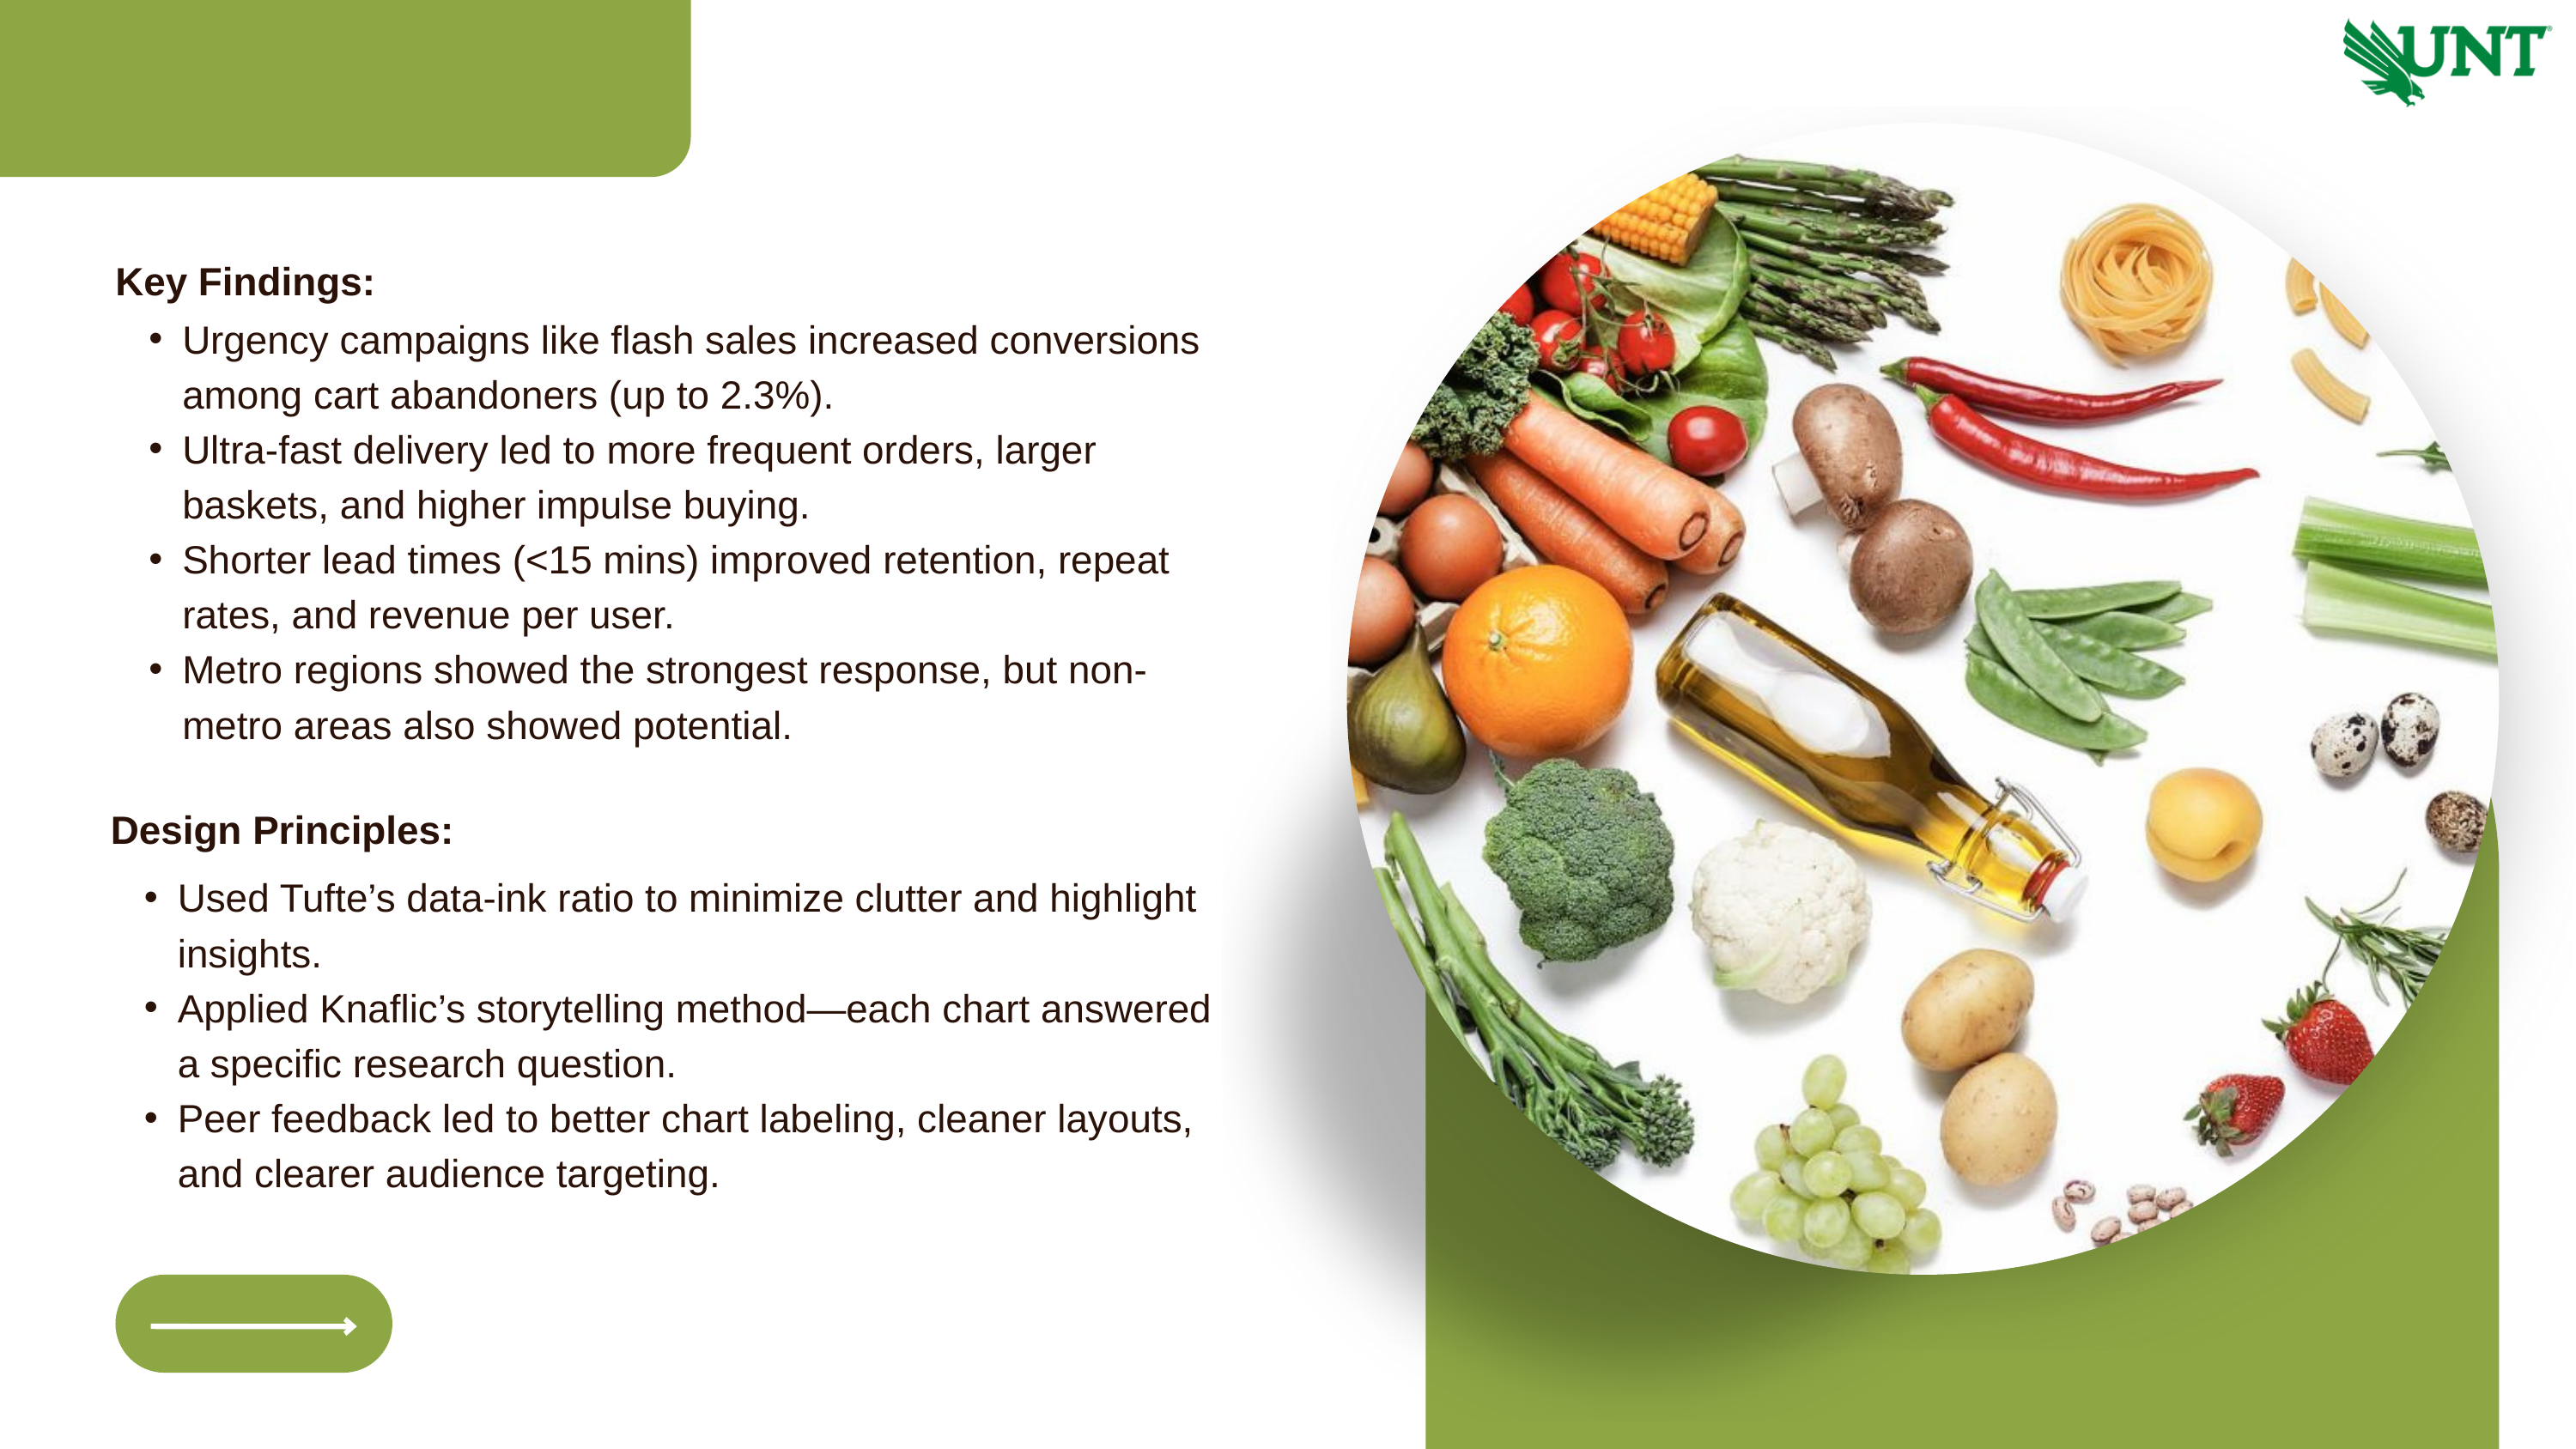

Key Findings:
Urgency campaigns like flash sales increased conversions among cart abandoners (up to 2.3%).
Ultra-fast delivery led to more frequent orders, larger baskets, and higher impulse buying.
Shorter lead times (<15 mins) improved retention, repeat rates, and revenue per user.
Metro regions showed the strongest response, but non-metro areas also showed potential.

Design Principles:
Used Tufte’s data-ink ratio to minimize clutter and highlight insights.
Applied Knaflic’s storytelling method—each chart answered a specific research question.
Peer feedback led to better chart labeling, cleaner layouts, and clearer audience targeting.